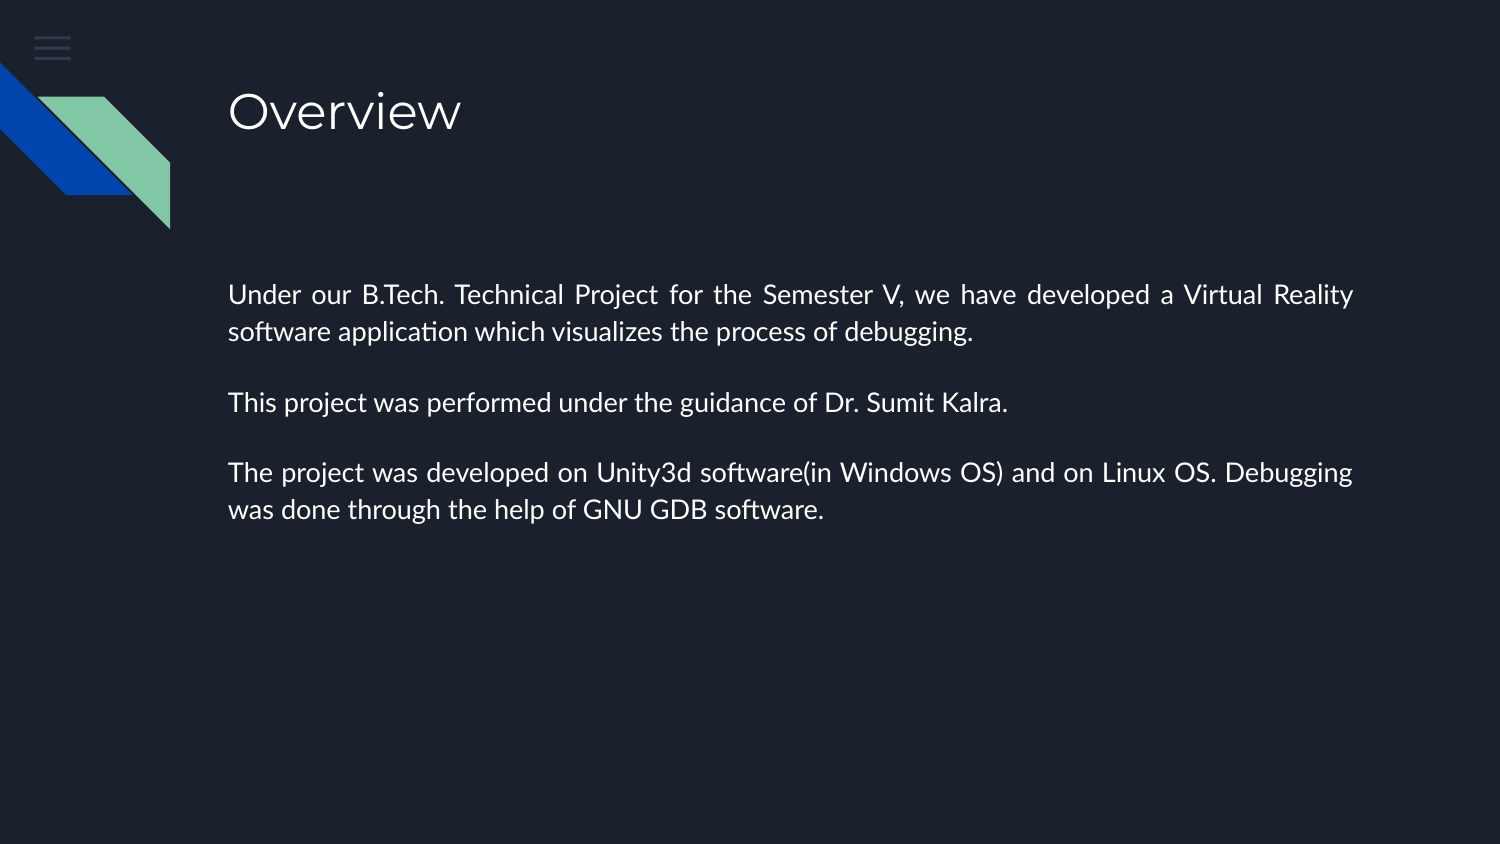

# Overview
Under our B.Tech. Technical Project for the Semester V, we have developed a Virtual Reality software application which visualizes the process of debugging.
This project was performed under the guidance of Dr. Sumit Kalra.
The project was developed on Unity3d software(in Windows OS) and on Linux OS. Debugging was done through the help of GNU GDB software.